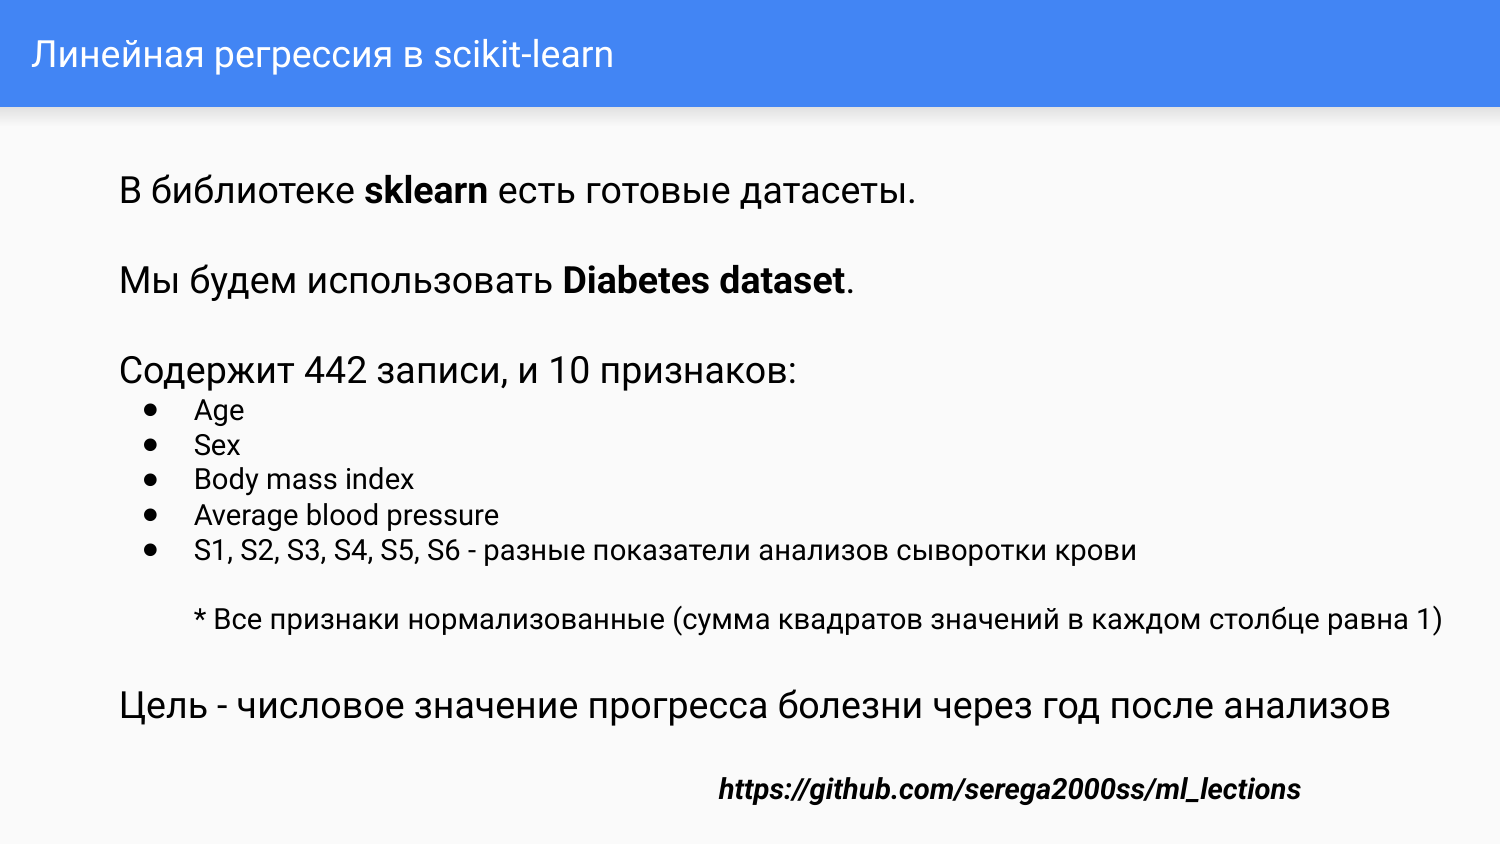

# Линейная регрессия в scikit-learn
В библиотеке sklearn есть готовые датасеты.

Мы будем использовать Diabetes dataset.

Содержит 442 записи, и 10 признаков:
Age
Sex
Body mass index
Average blood pressure
S1, S2, S3, S4, S5, S6 - разные показатели анализов сыворотки крови

	* Все признаки нормализованные (сумма квадратов значений в каждом столбце равна 1)

Цель - числовое значение прогресса болезни через год после анализов

https://github.com/serega2000ss/ml_lections